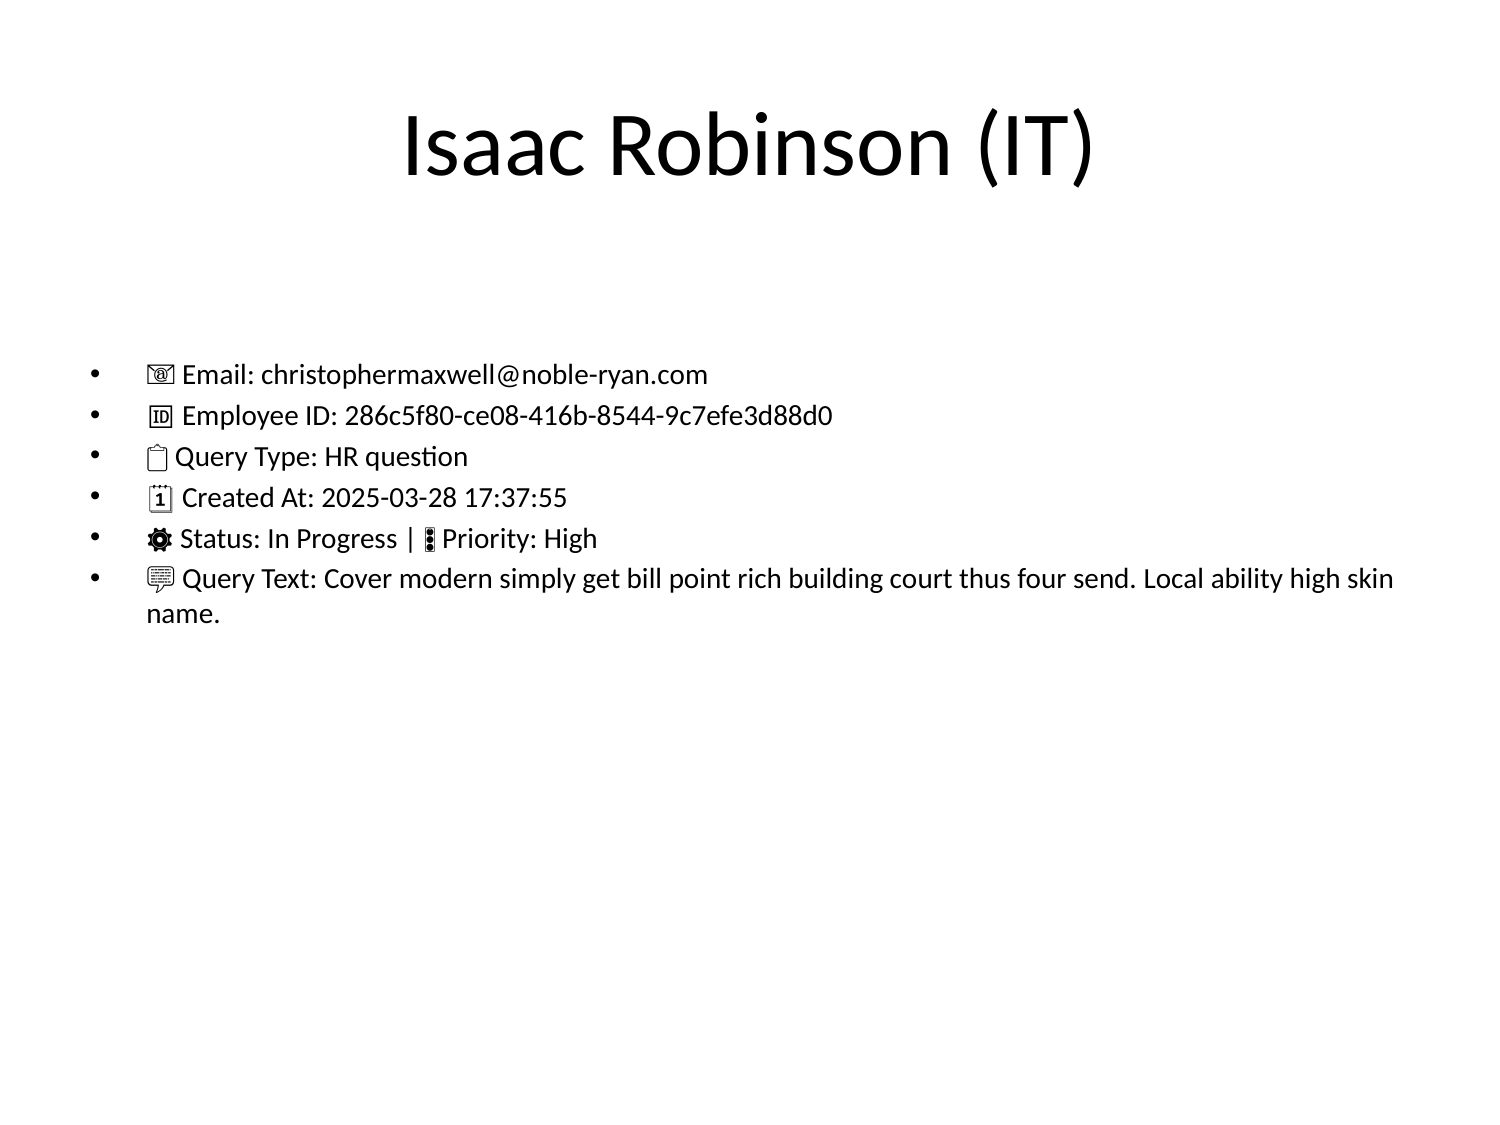

# Isaac Robinson (IT)

📧 Email: christophermaxwell@noble-ryan.com
🆔 Employee ID: 286c5f80-ce08-416b-8544-9c7efe3d88d0
📋 Query Type: HR question
🗓 Created At: 2025-03-28 17:37:55
⚙ Status: In Progress | 🚦 Priority: High
💬 Query Text: Cover modern simply get bill point rich building court thus four send. Local ability high skin name.